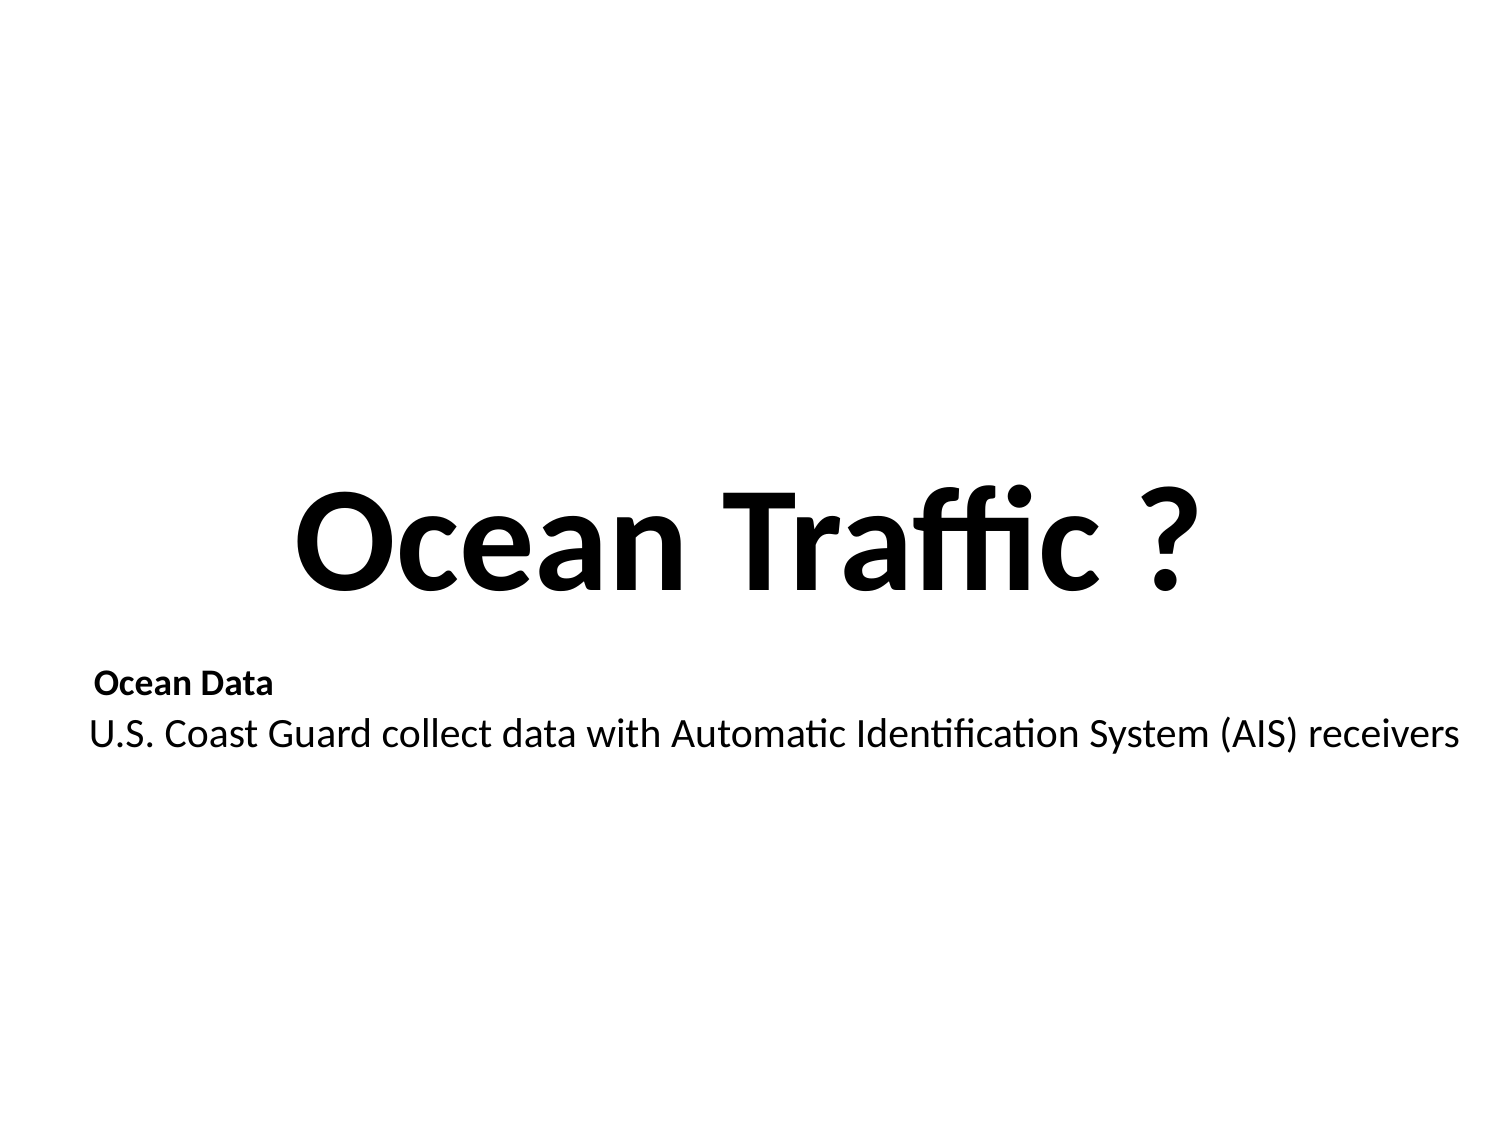

# Ocean Traffic ?
Ocean Data
U.S. Coast Guard collect data with Automatic Identification System (AIS) receivers